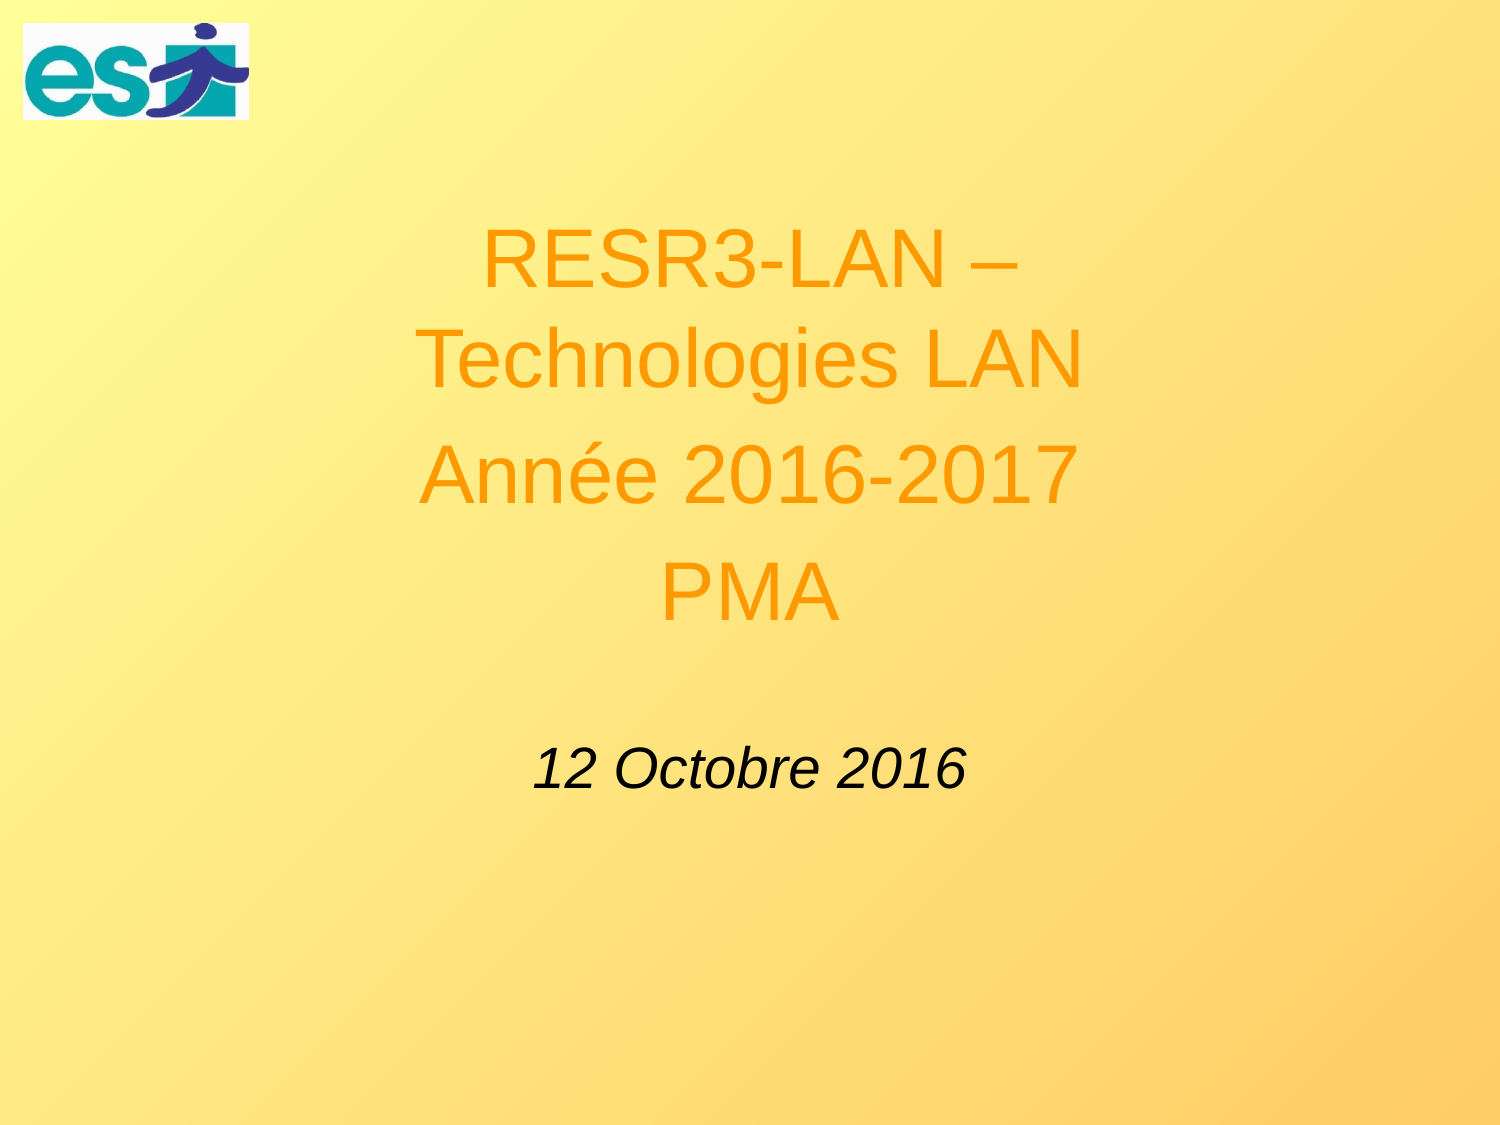

RESR3-LAN – Technologies LAN
Année 2016-2017
PMA

12 Octobre 2016